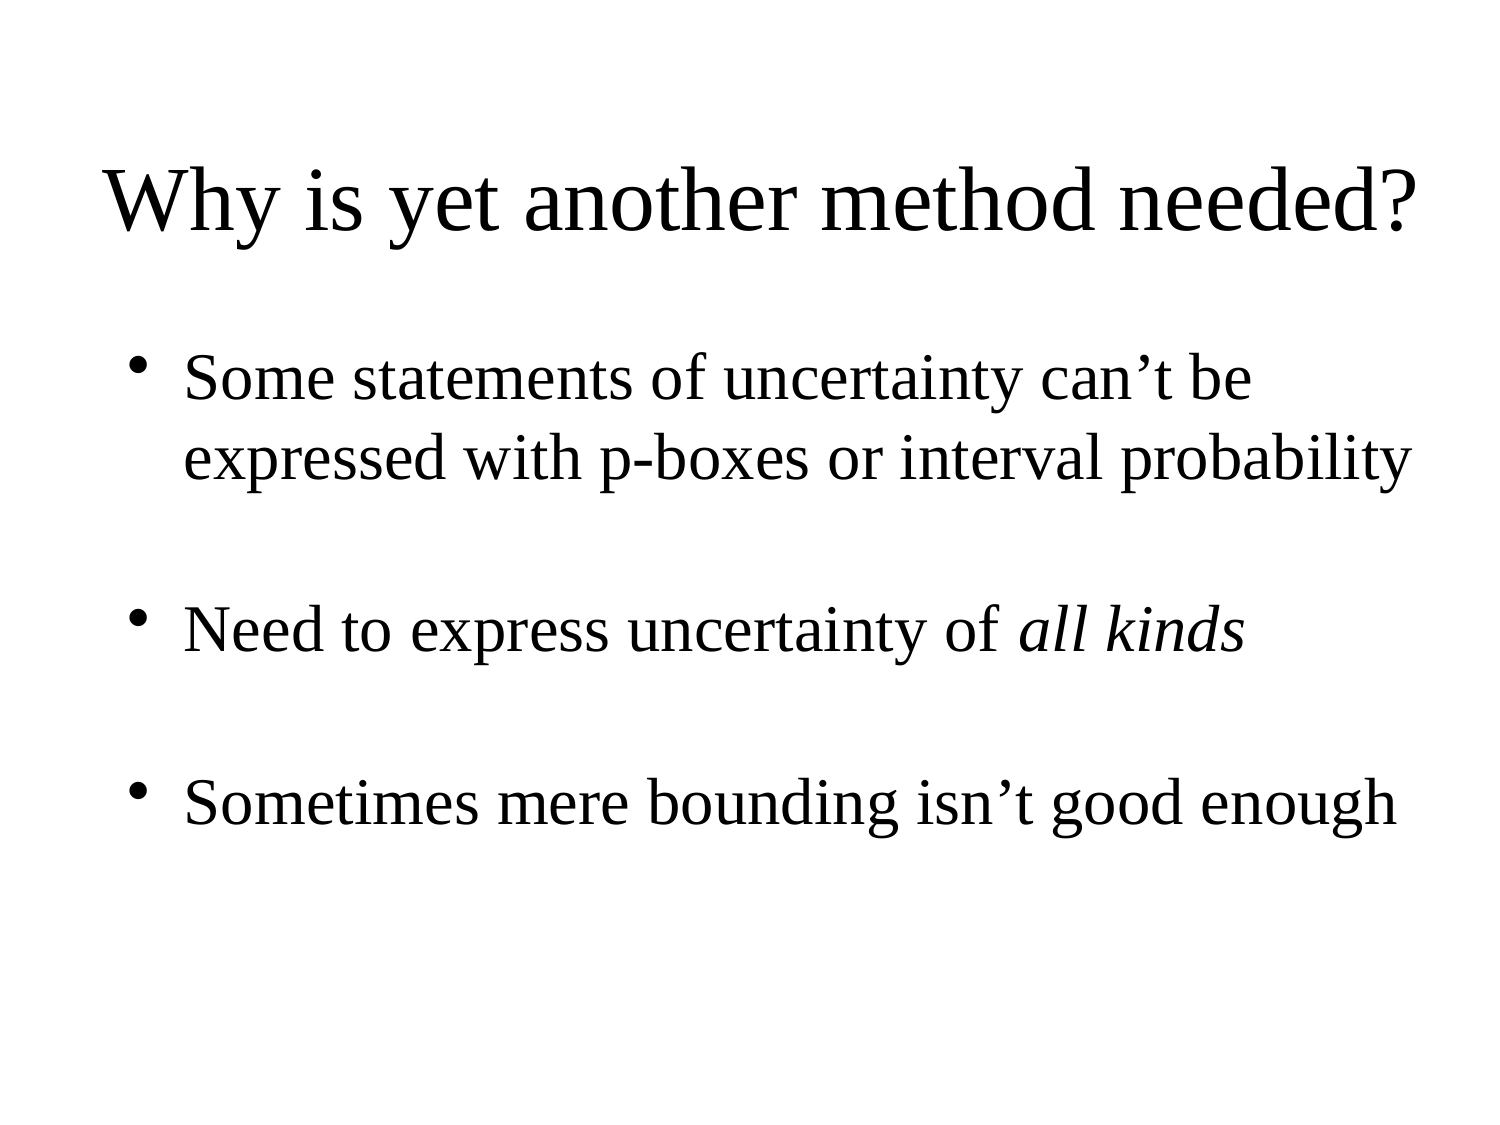

# Why is yet another method needed?
Some statements of uncertainty can’t be expressed with p-boxes or interval probability

Need to express uncertainty of all kinds

Sometimes mere bounding isn’t good enough